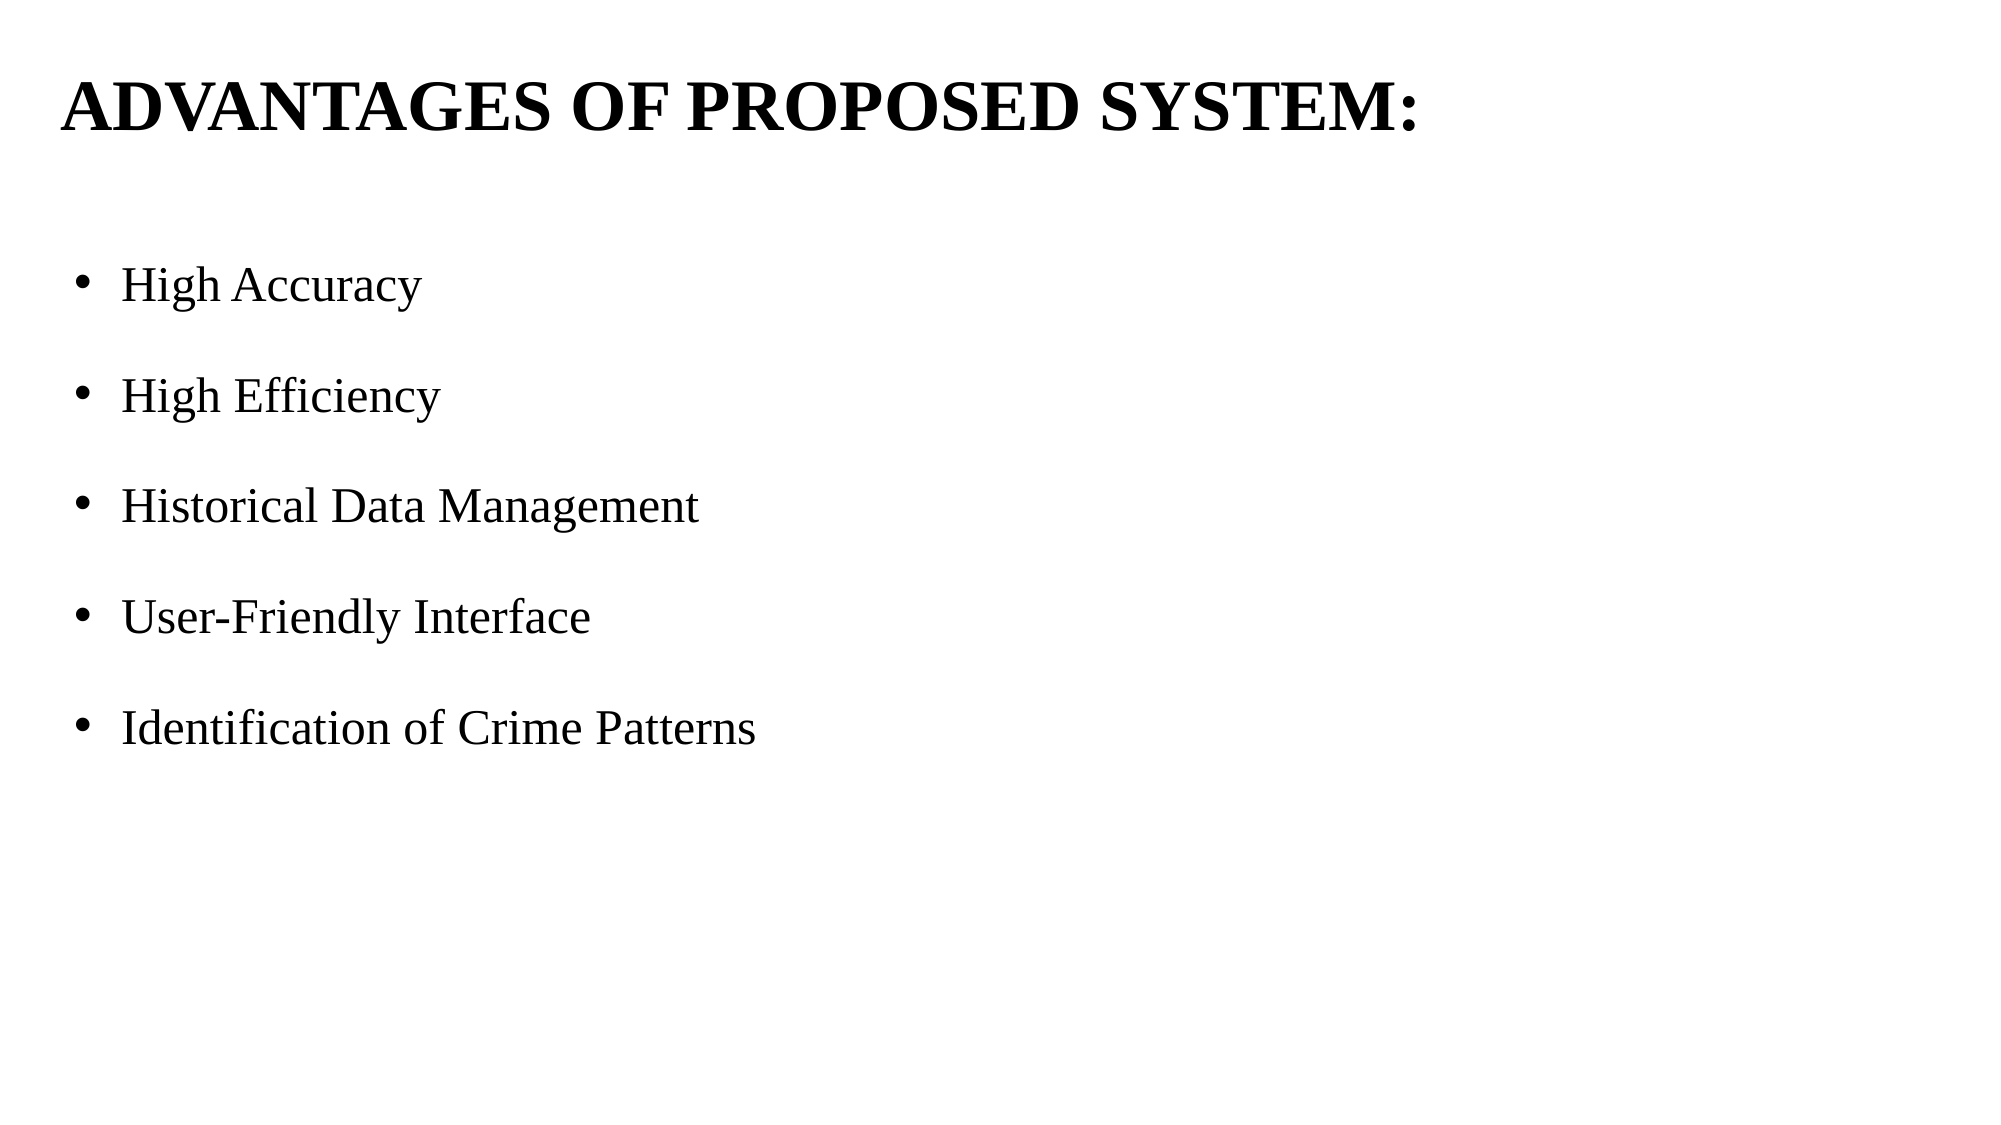

# ADVANTAGES OF PROPOSED SYSTEM:
High Accuracy
High Efficiency
Historical Data Management
User-Friendly Interface
Identification of Crime Patterns